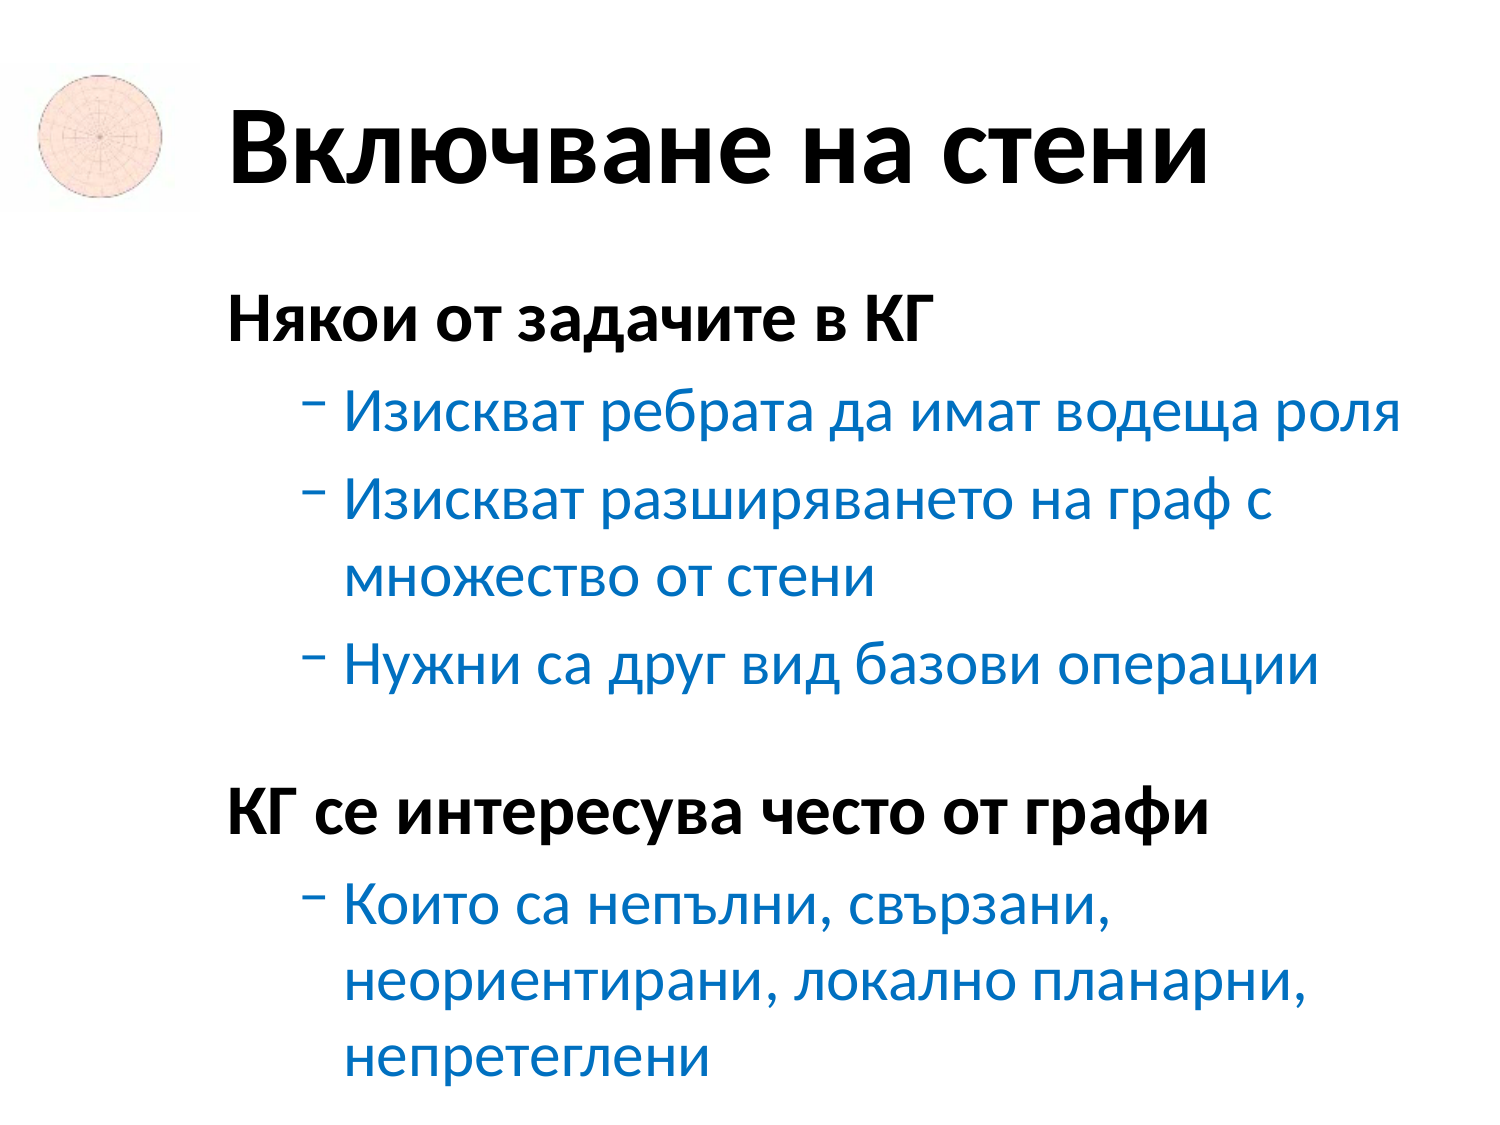

# Включване на стени
Някои от задачите в КГ
Изискват ребрата да имат водеща роля
Изискват разширяването на граф с множество от стени
Нужни са друг вид базови операции

КГ се интересува често от графи
Които са непълни, свързани, неориентирани, локално планарни, непретеглени